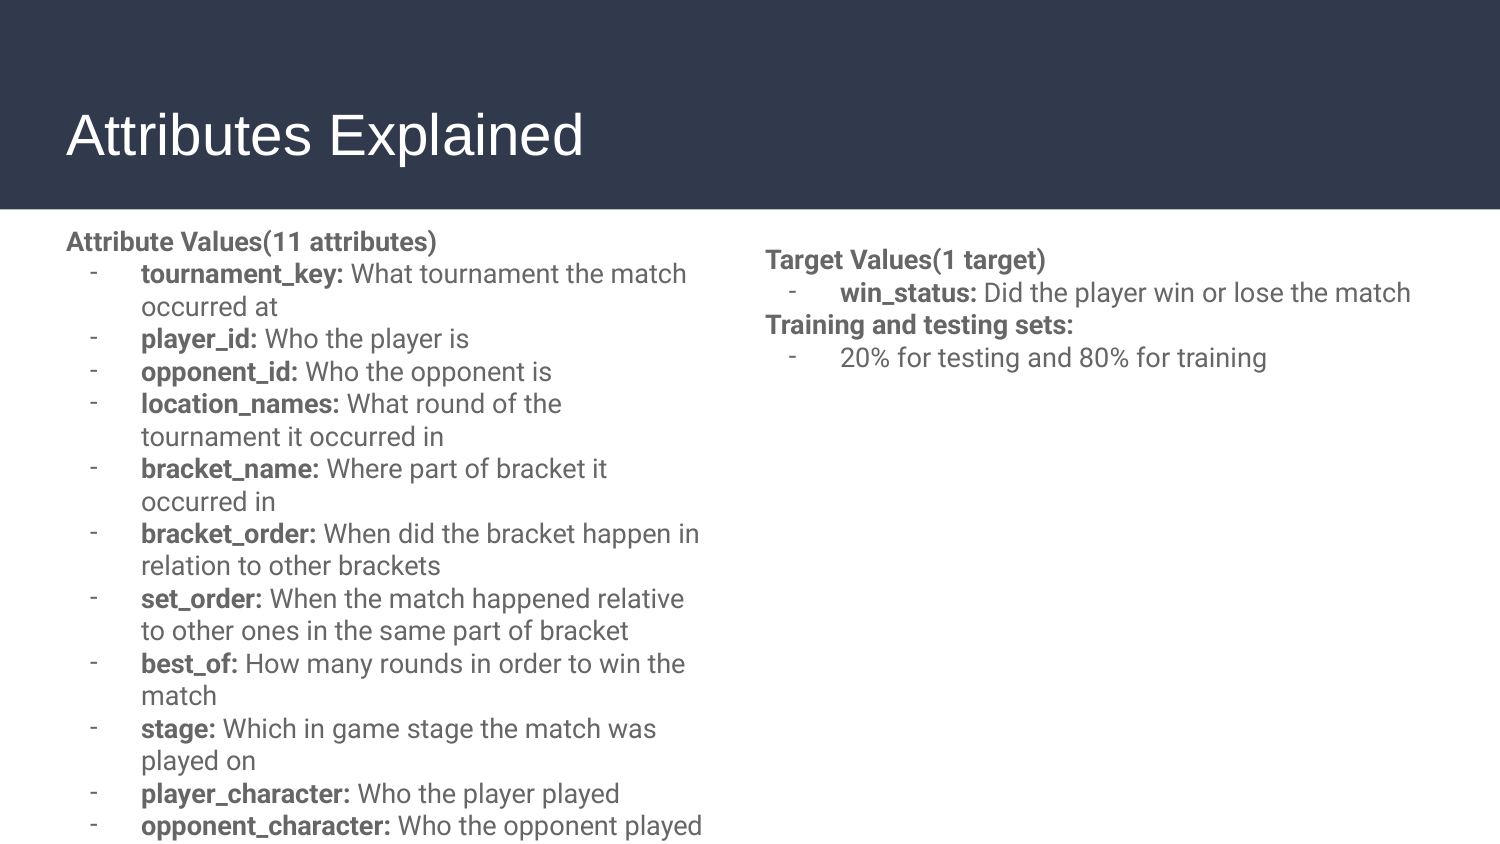

# Attributes Explained
Attribute Values(11 attributes)
tournament_key: What tournament the match occurred at
player_id: Who the player is
opponent_id: Who the opponent is
location_names: What round of the tournament it occurred in
bracket_name: Where part of bracket it occurred in
bracket_order: When did the bracket happen in relation to other brackets
set_order: When the match happened relative to other ones in the same part of bracket
best_of: How many rounds in order to win the match
stage: Which in game stage the match was played on
player_character: Who the player played
opponent_character: Who the opponent played
Target Values(1 target)
win_status: Did the player win or lose the match
Training and testing sets:
20% for testing and 80% for training